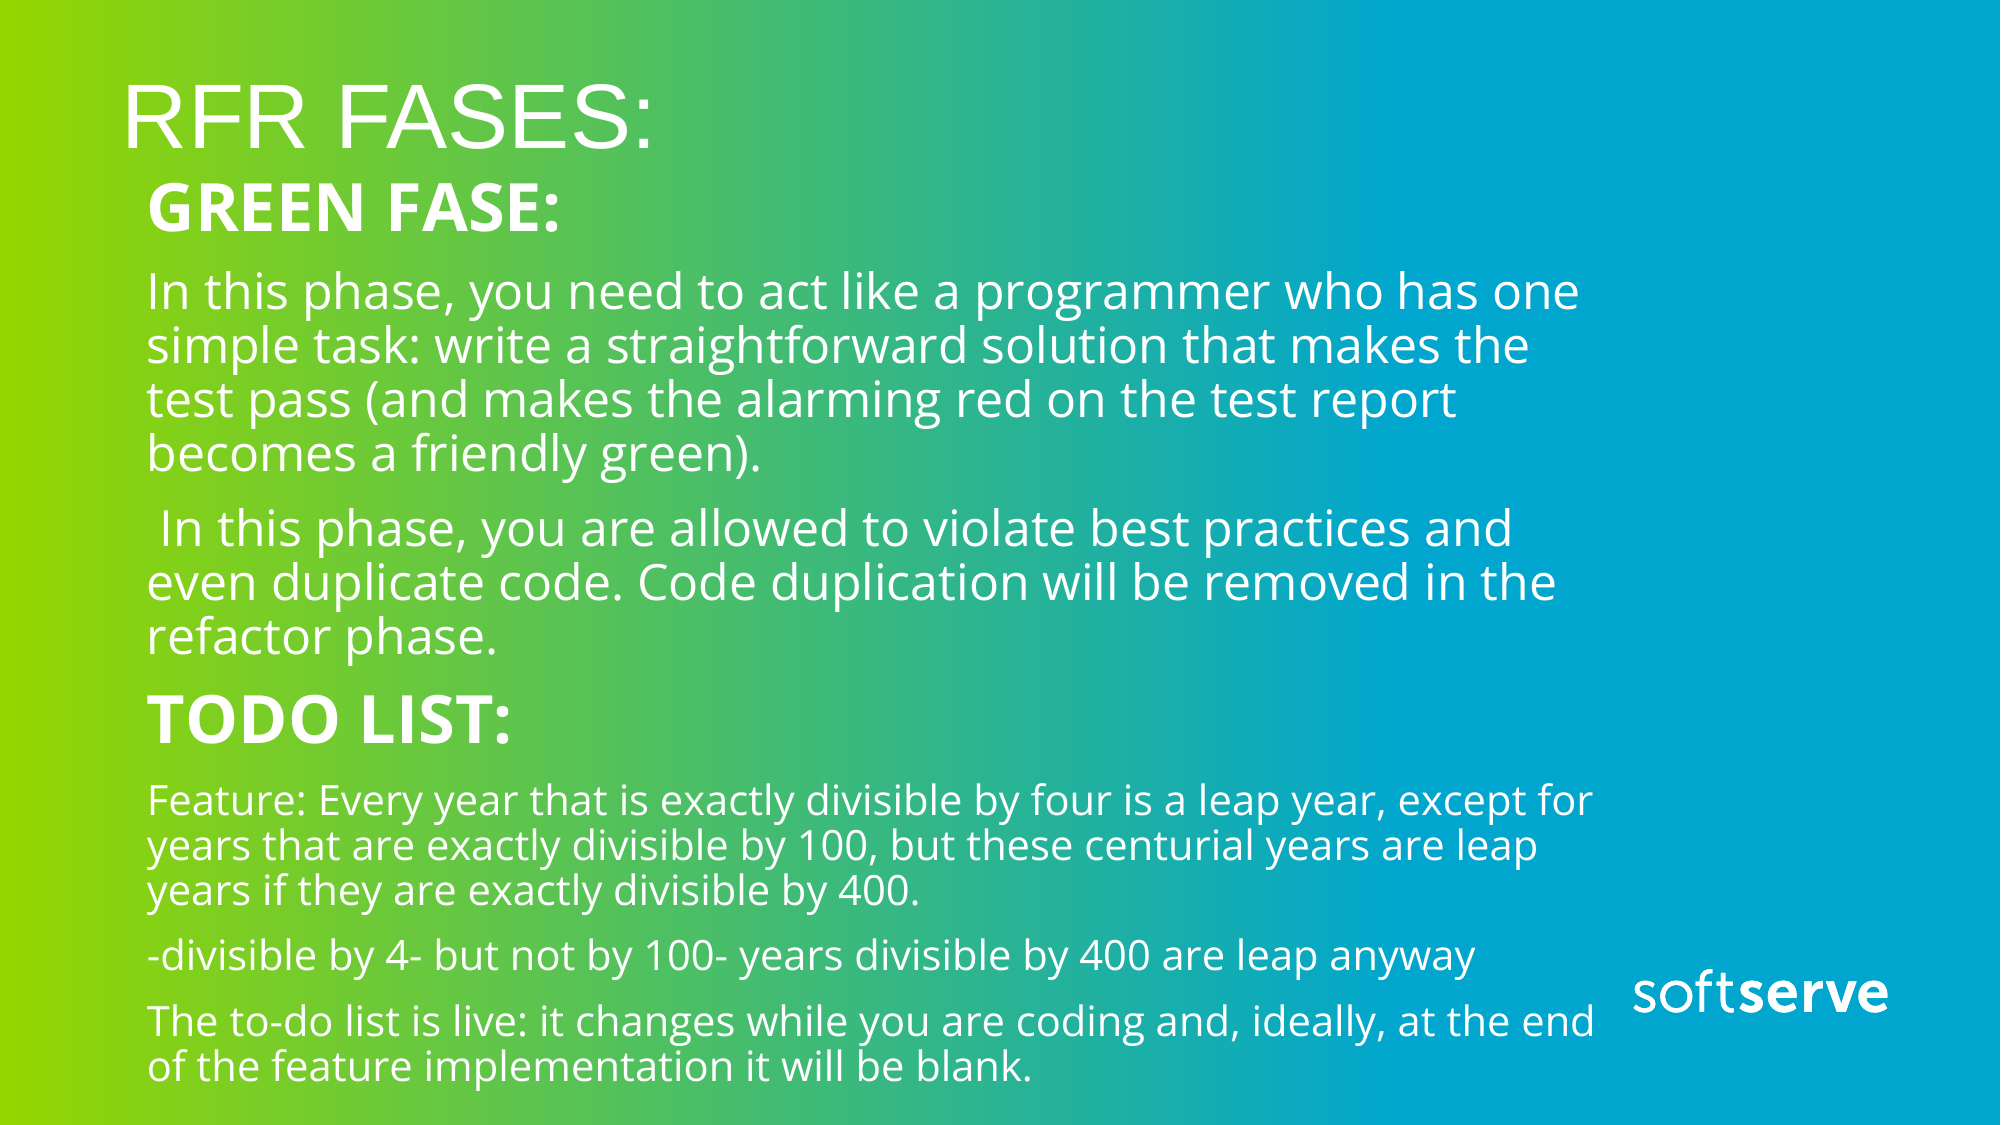

# RFR FASES:
GREEN FASE:
In this phase, you need to act like a programmer who has one simple task: write a straightforward solution that makes the test pass (and makes the alarming red on the test report becomes a friendly green).
 In this phase, you are allowed to violate best practices and even duplicate code. Code duplication will be removed in the refactor phase.
TODO LIST:
Feature: Every year that is exactly divisible by four is a leap year, except for years that are exactly divisible by 100, but these centurial years are leap years if they are exactly divisible by 400.
-divisible by 4- but not by 100- years divisible by 400 are leap anyway
The to-do list is live: it changes while you are coding and, ideally, at the end of the feature implementation it will be blank.